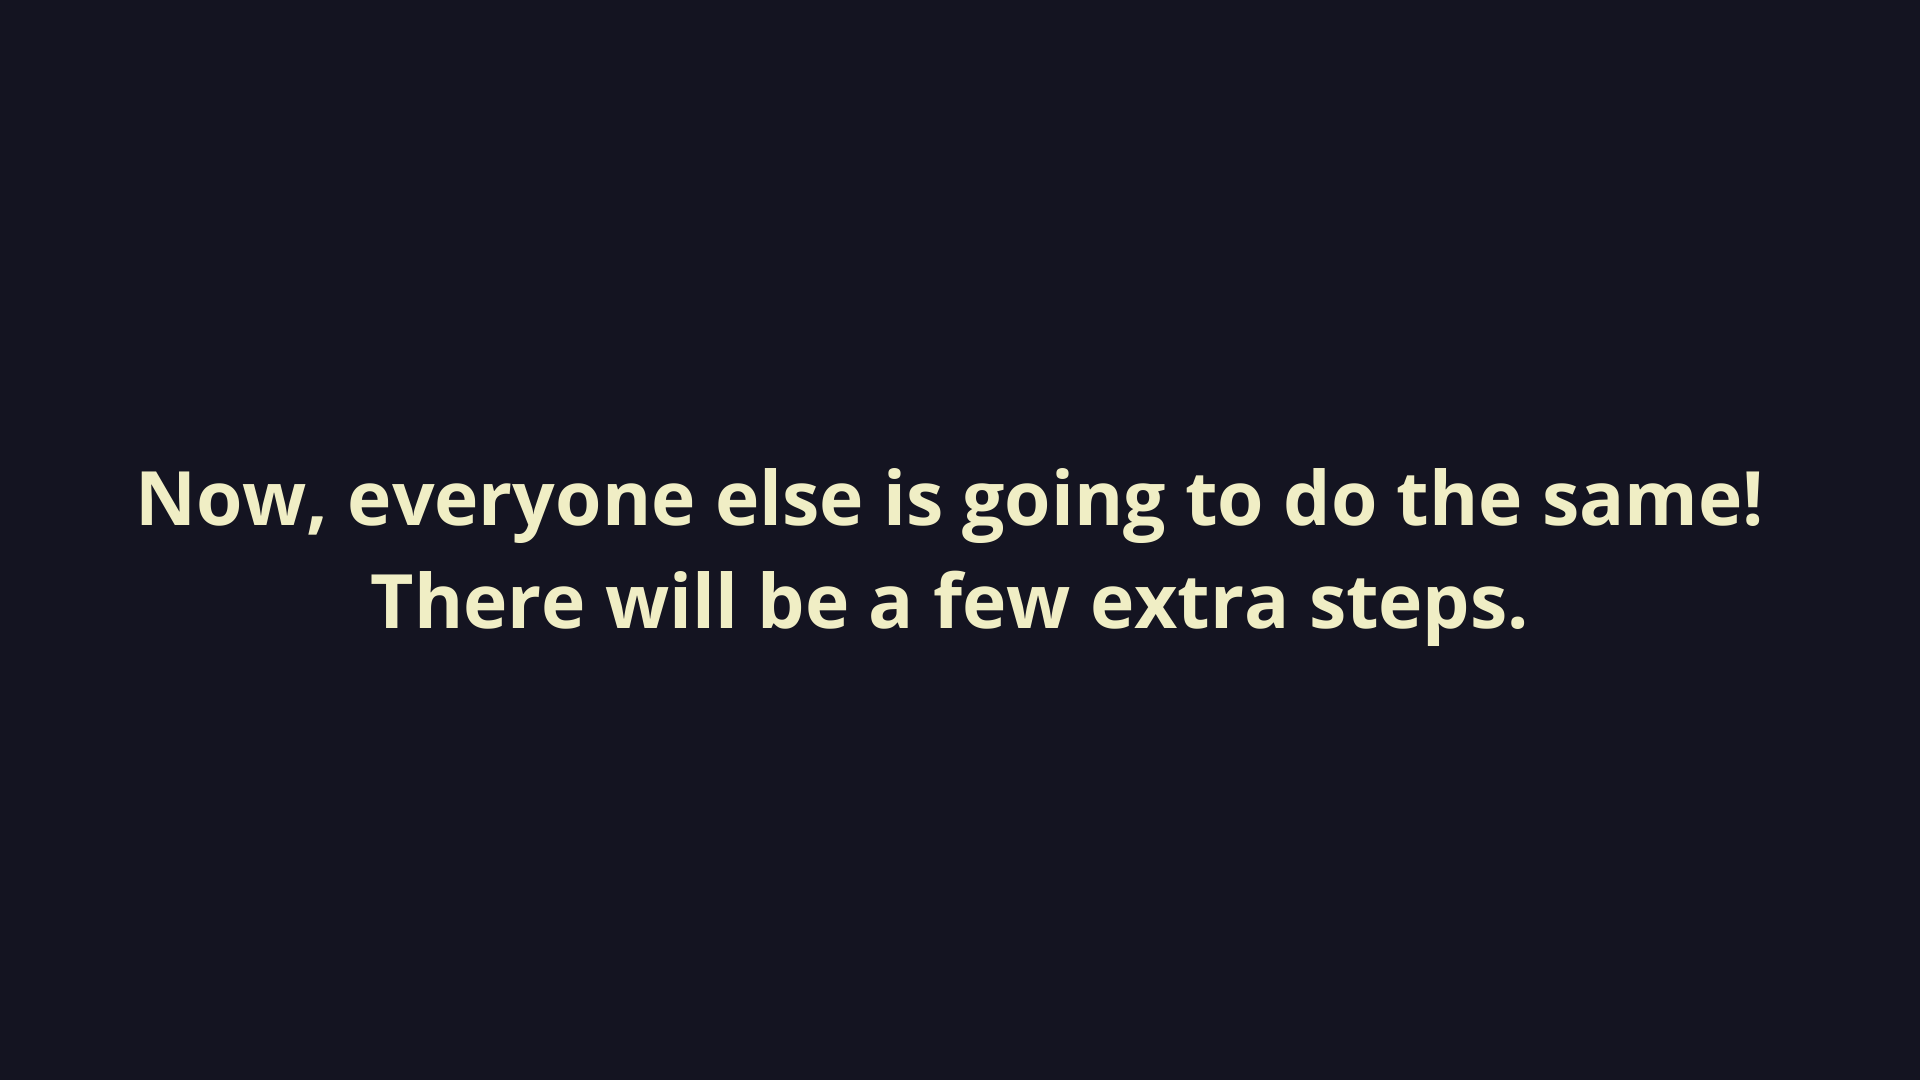

Now, everyone else is going to do the same!
There will be a few extra steps.